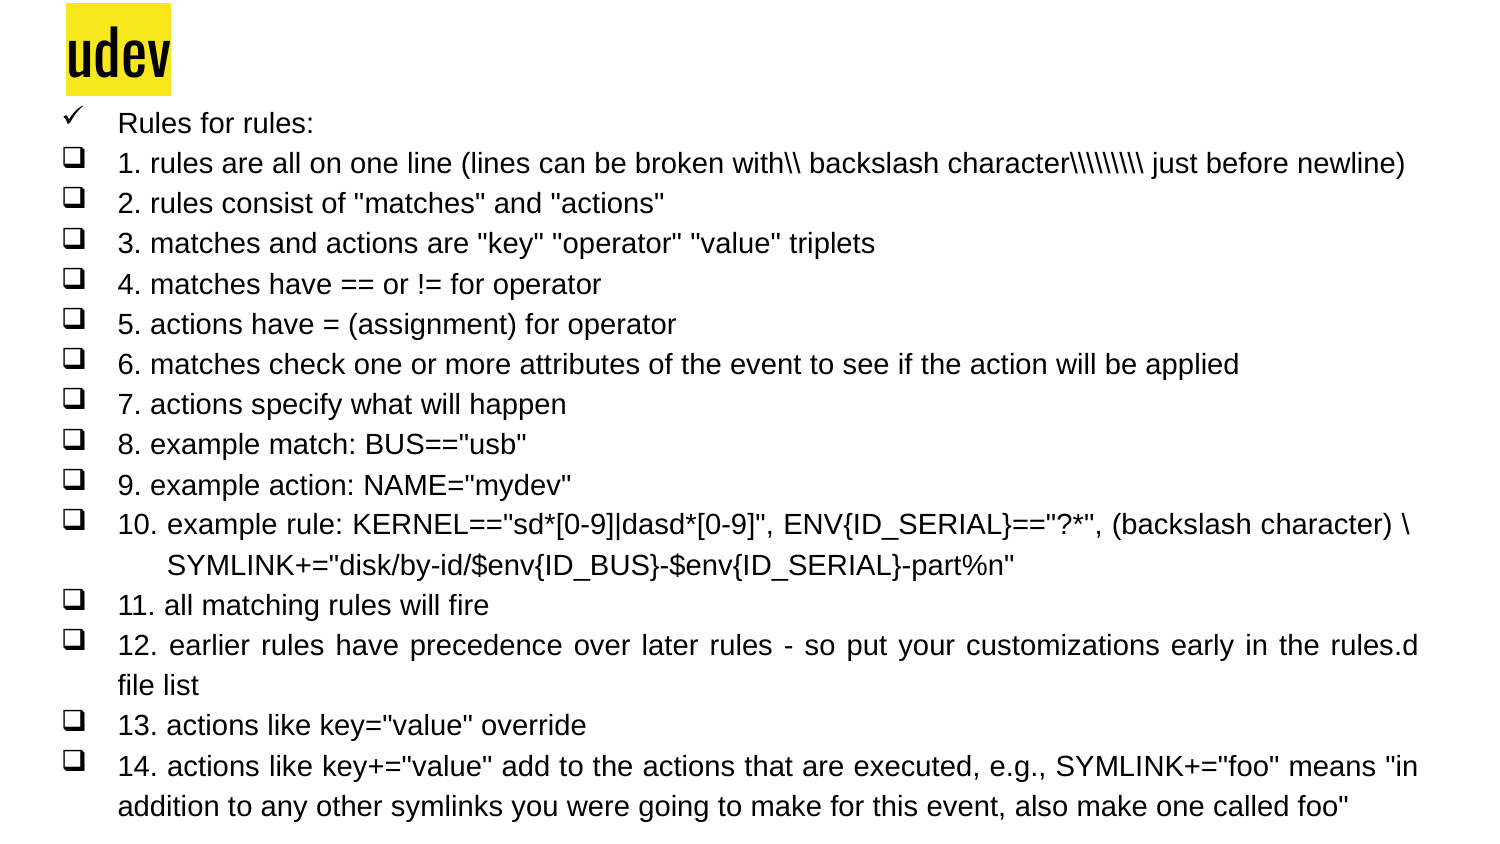

# udev
Rules for rules:
1. rules are all on one line (lines can be broken with\\ backslash character\\\\\\\\\ just before newline)
2. rules consist of "matches" and "actions"
3. matches and actions are "key" "operator" "value" triplets
4. matches have == or != for operator
5. actions have = (assignment) for operator
6. matches check one or more attributes of the event to see if the action will be applied
7. actions specify what will happen
8. example match: BUS=="usb"
9. example action: NAME="mydev"
10. example rule: KERNEL=="sd*[0-9]|dasd*[0-9]", ENV{ID_SERIAL}=="?*", (backslash character) \        SYMLINK+="disk/by-id/$env{ID_BUS}-$env{ID_SERIAL}-part%n"
11. all matching rules will fire
12. earlier rules have precedence over later rules - so put your customizations early in the rules.d file list
13. actions like key="value" override
14. actions like key+="value" add to the actions that are executed, e.g., SYMLINK+="foo" means "in addition to any other symlinks you were going to make for this event, also make one called foo"